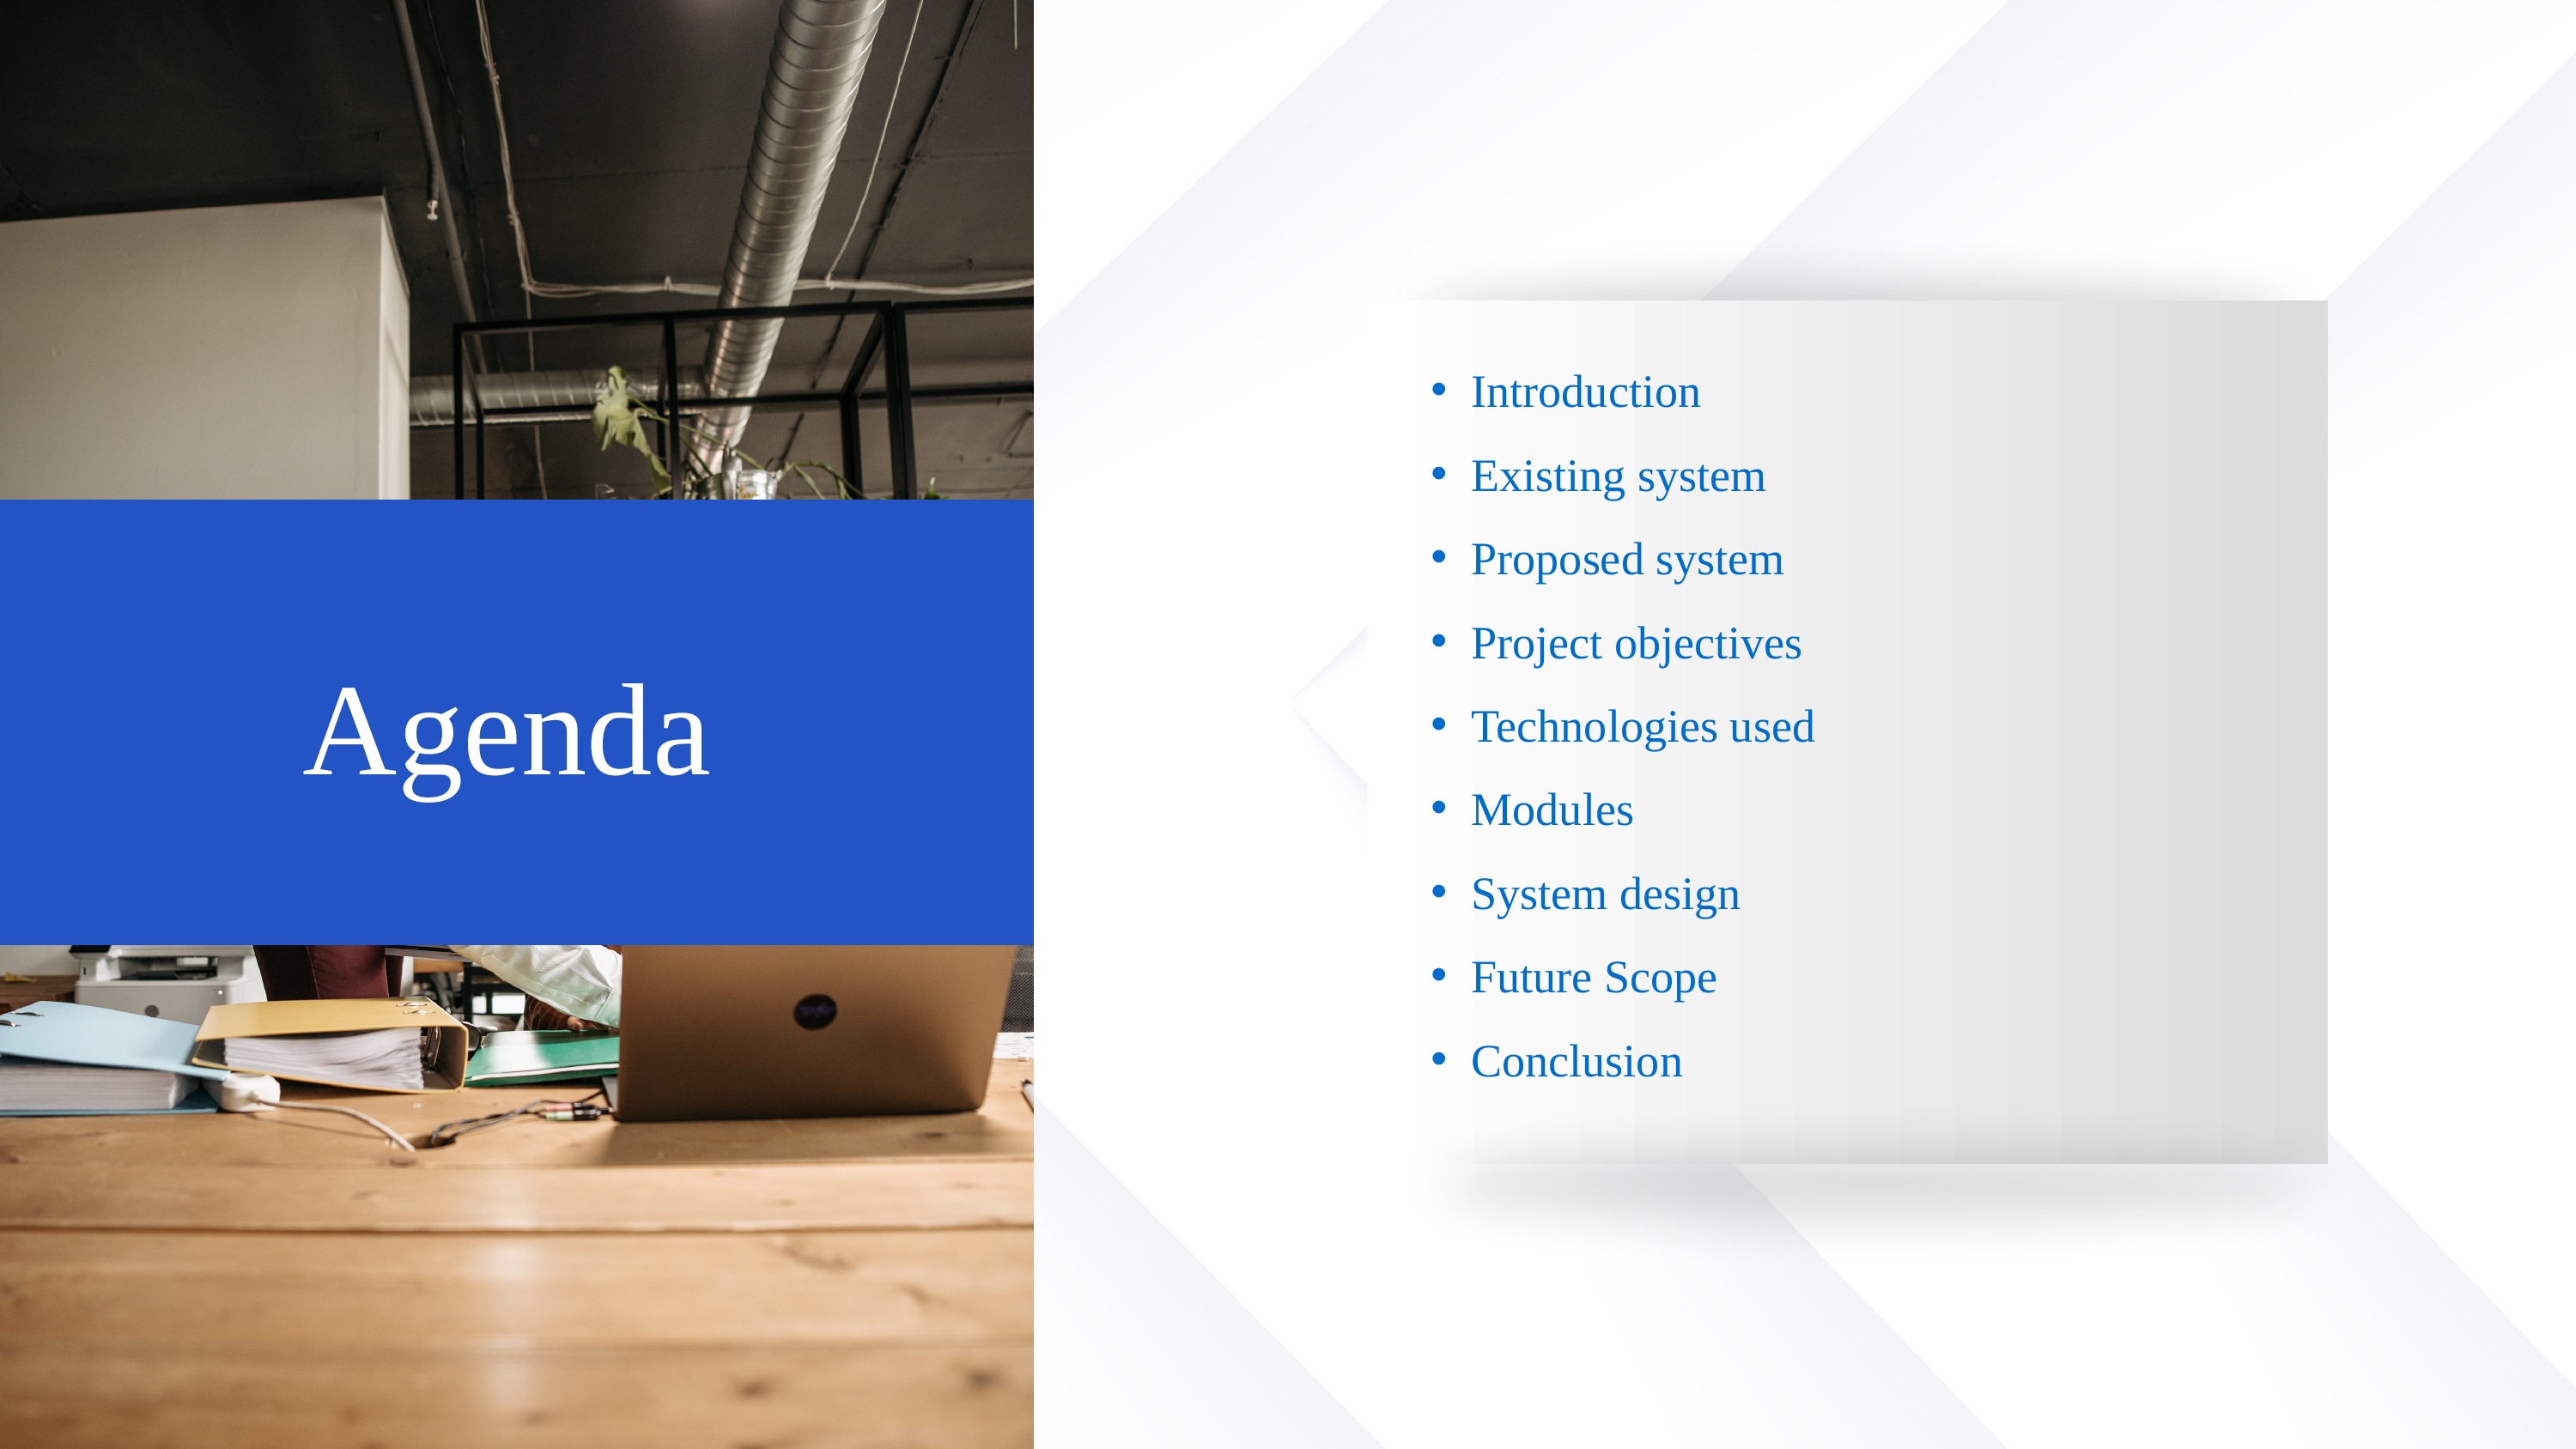

Introduction
Existing system
Proposed system
Project objectives
Technologies used
Modules
System design
Future Scope
Conclusion
A

Agenda
B
C